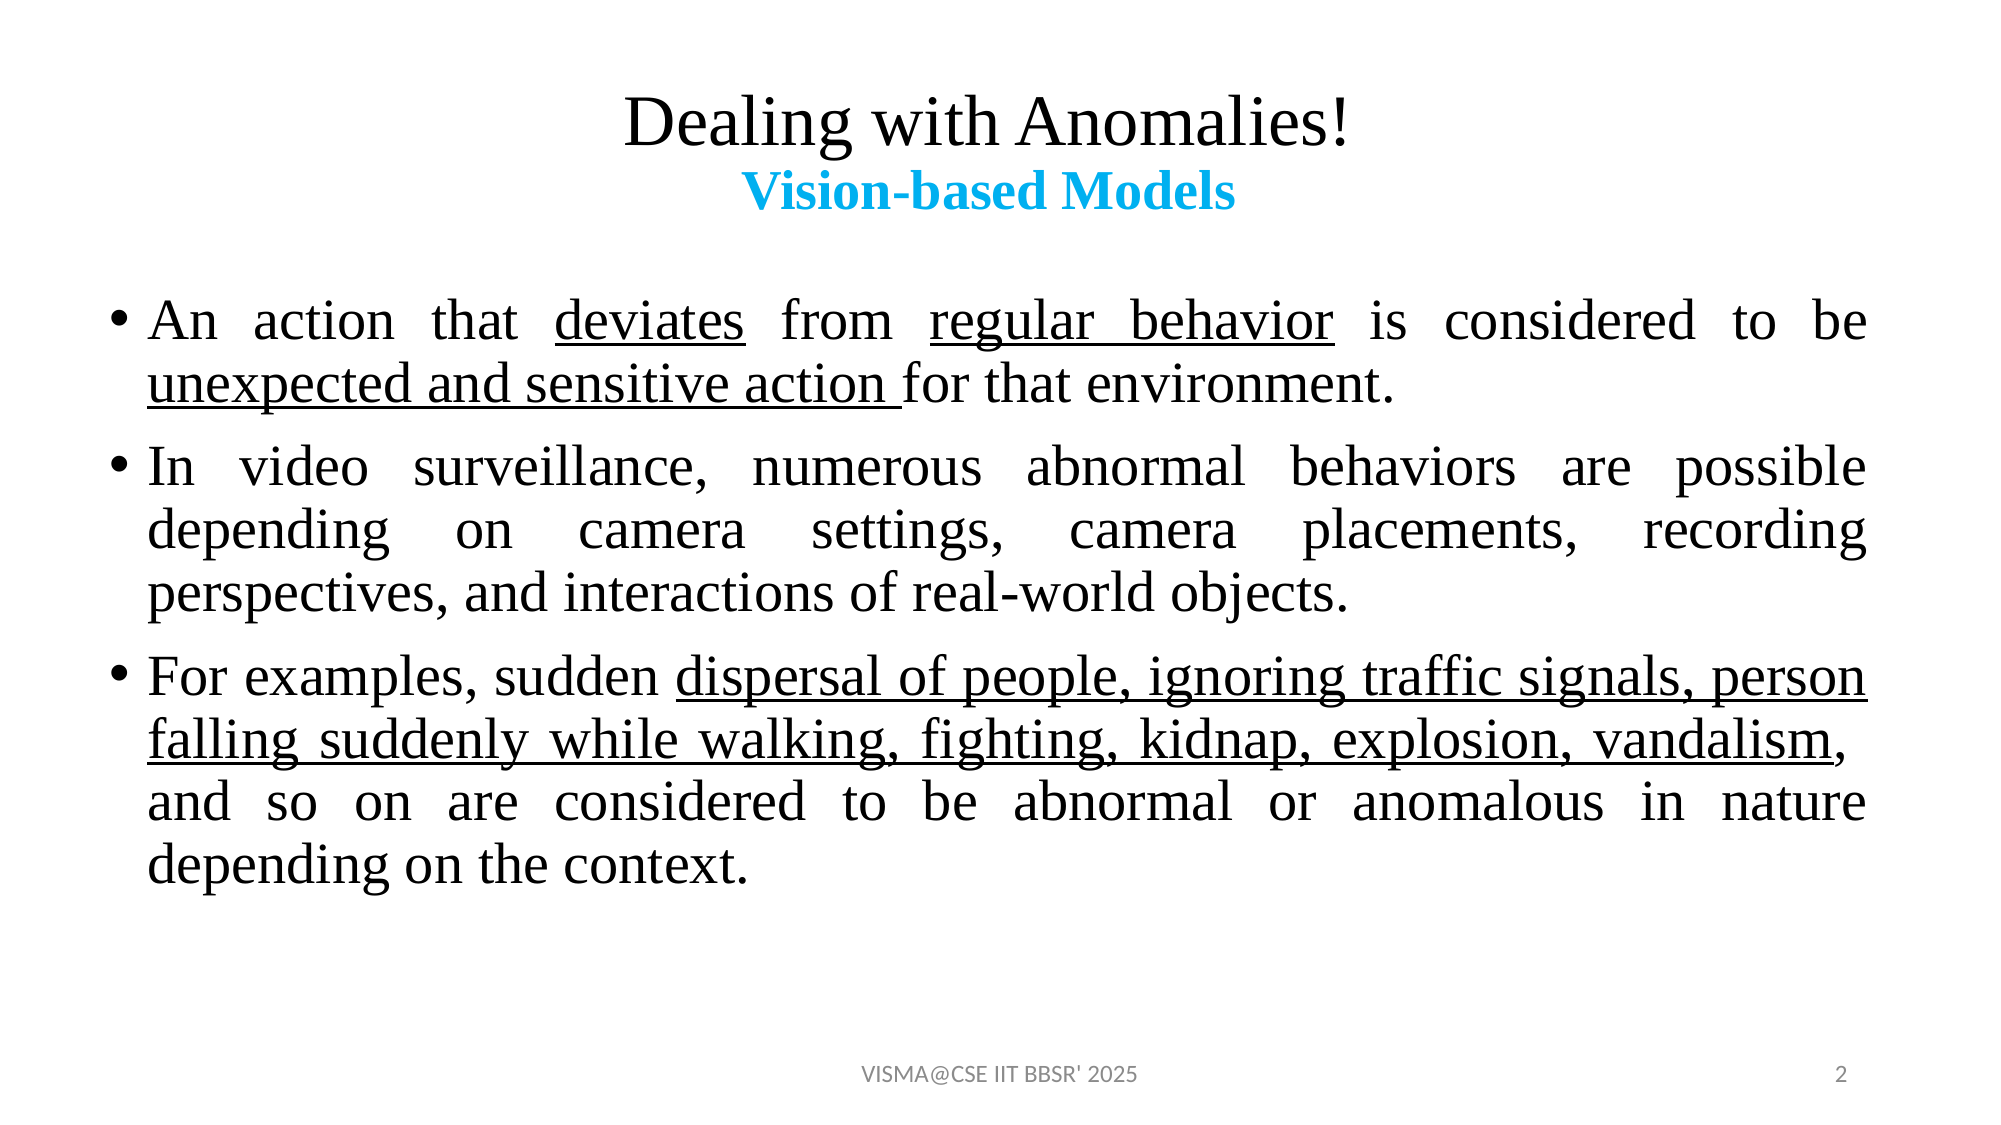

# Dealing with Anomalies! Vision-based Models
An action that deviates from regular behavior is considered to be unexpected and sensitive action for that environment.
In video surveillance, numerous abnormal behaviors are possible depending on camera settings, camera placements, recording perspectives, and interactions of real-world objects.
For examples, sudden dispersal of people, ignoring traffic signals, person falling suddenly while walking, fighting, kidnap, explosion, vandalism,  and so on are considered to be abnormal or anomalous in nature depending on the context.
VISMA@CSE IIT BBSR' 2025
2